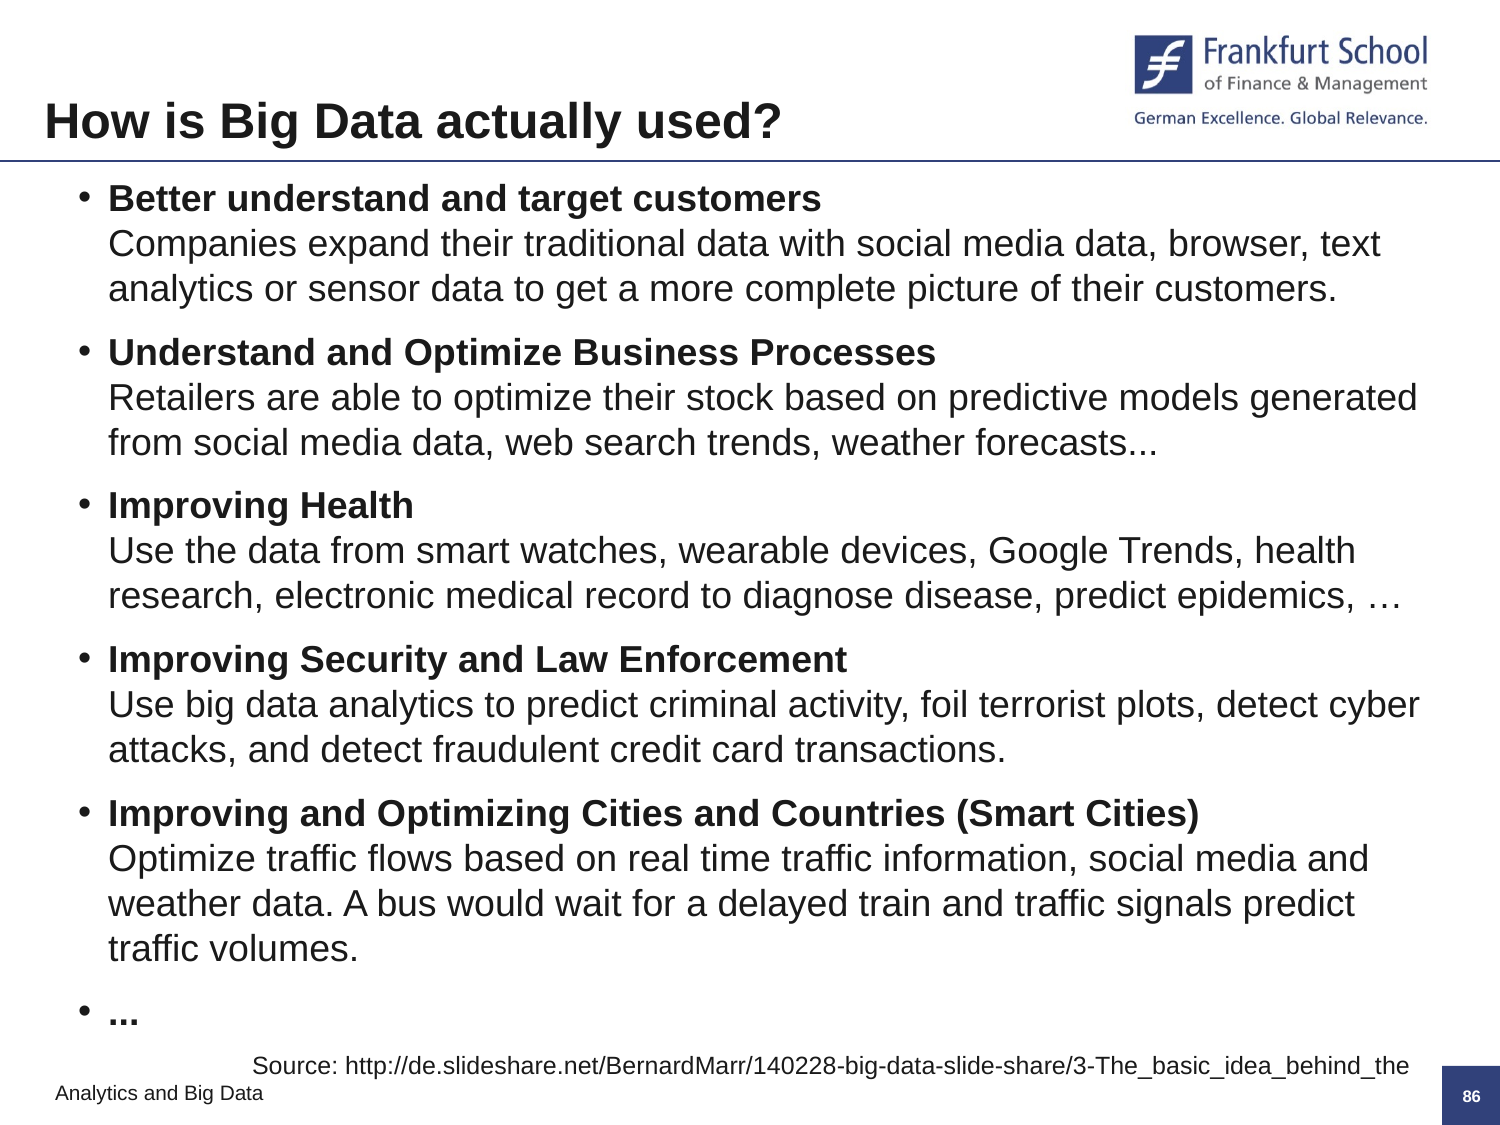

How is Big Data actually used?
Better understand and target customers
Companies expand their traditional data with social media data, browser, text analytics or sensor data to get a more complete picture of their customers.
Understand and Optimize Business Processes
Retailers are able to optimize their stock based on predictive models generated from social media data, web search trends, weather forecasts...
Improving Health
Use the data from smart watches, wearable devices, Google Trends, health research, electronic medical record to diagnose disease, predict epidemics, …
Improving Security and Law Enforcement
Use big data analytics to predict criminal activity, foil terrorist plots, detect cyber attacks, and detect fraudulent credit card transactions.
Improving and Optimizing Cities and Countries (Smart Cities)
Optimize traffic flows based on real time traffic information, social media and weather data. A bus would wait for a delayed train and traffic signals predict traffic volumes.
...
Source: http://de.slideshare.net/BernardMarr/140228-big-data-slide-share/3-The_basic_idea_behind_the
86